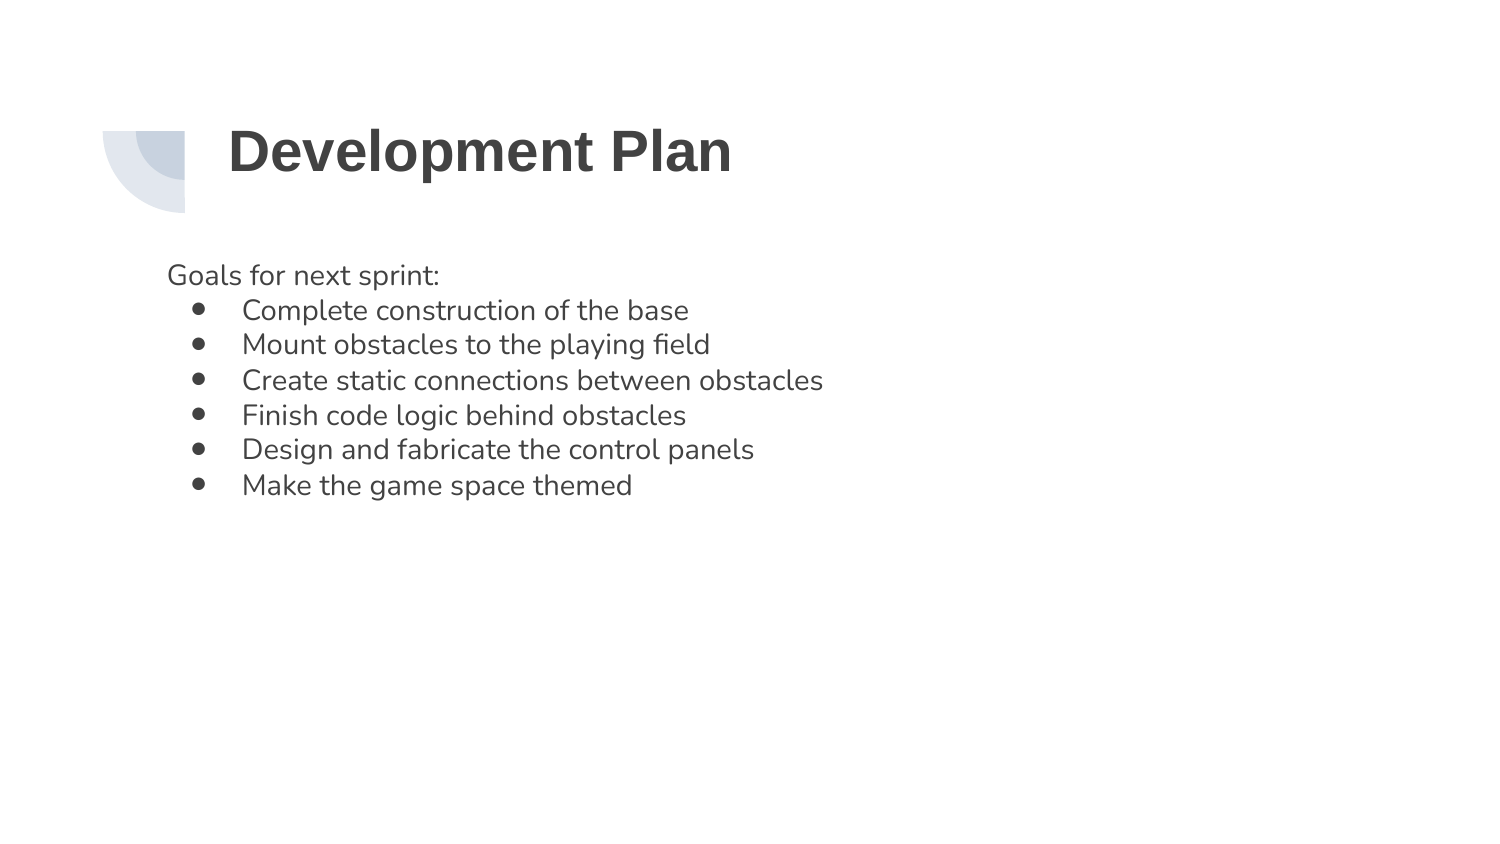

Development Plan
Goals for next sprint:
Complete construction of the base
Mount obstacles to the playing field
Create static connections between obstacles
Finish code logic behind obstacles
Design and fabricate the control panels
Make the game space themed